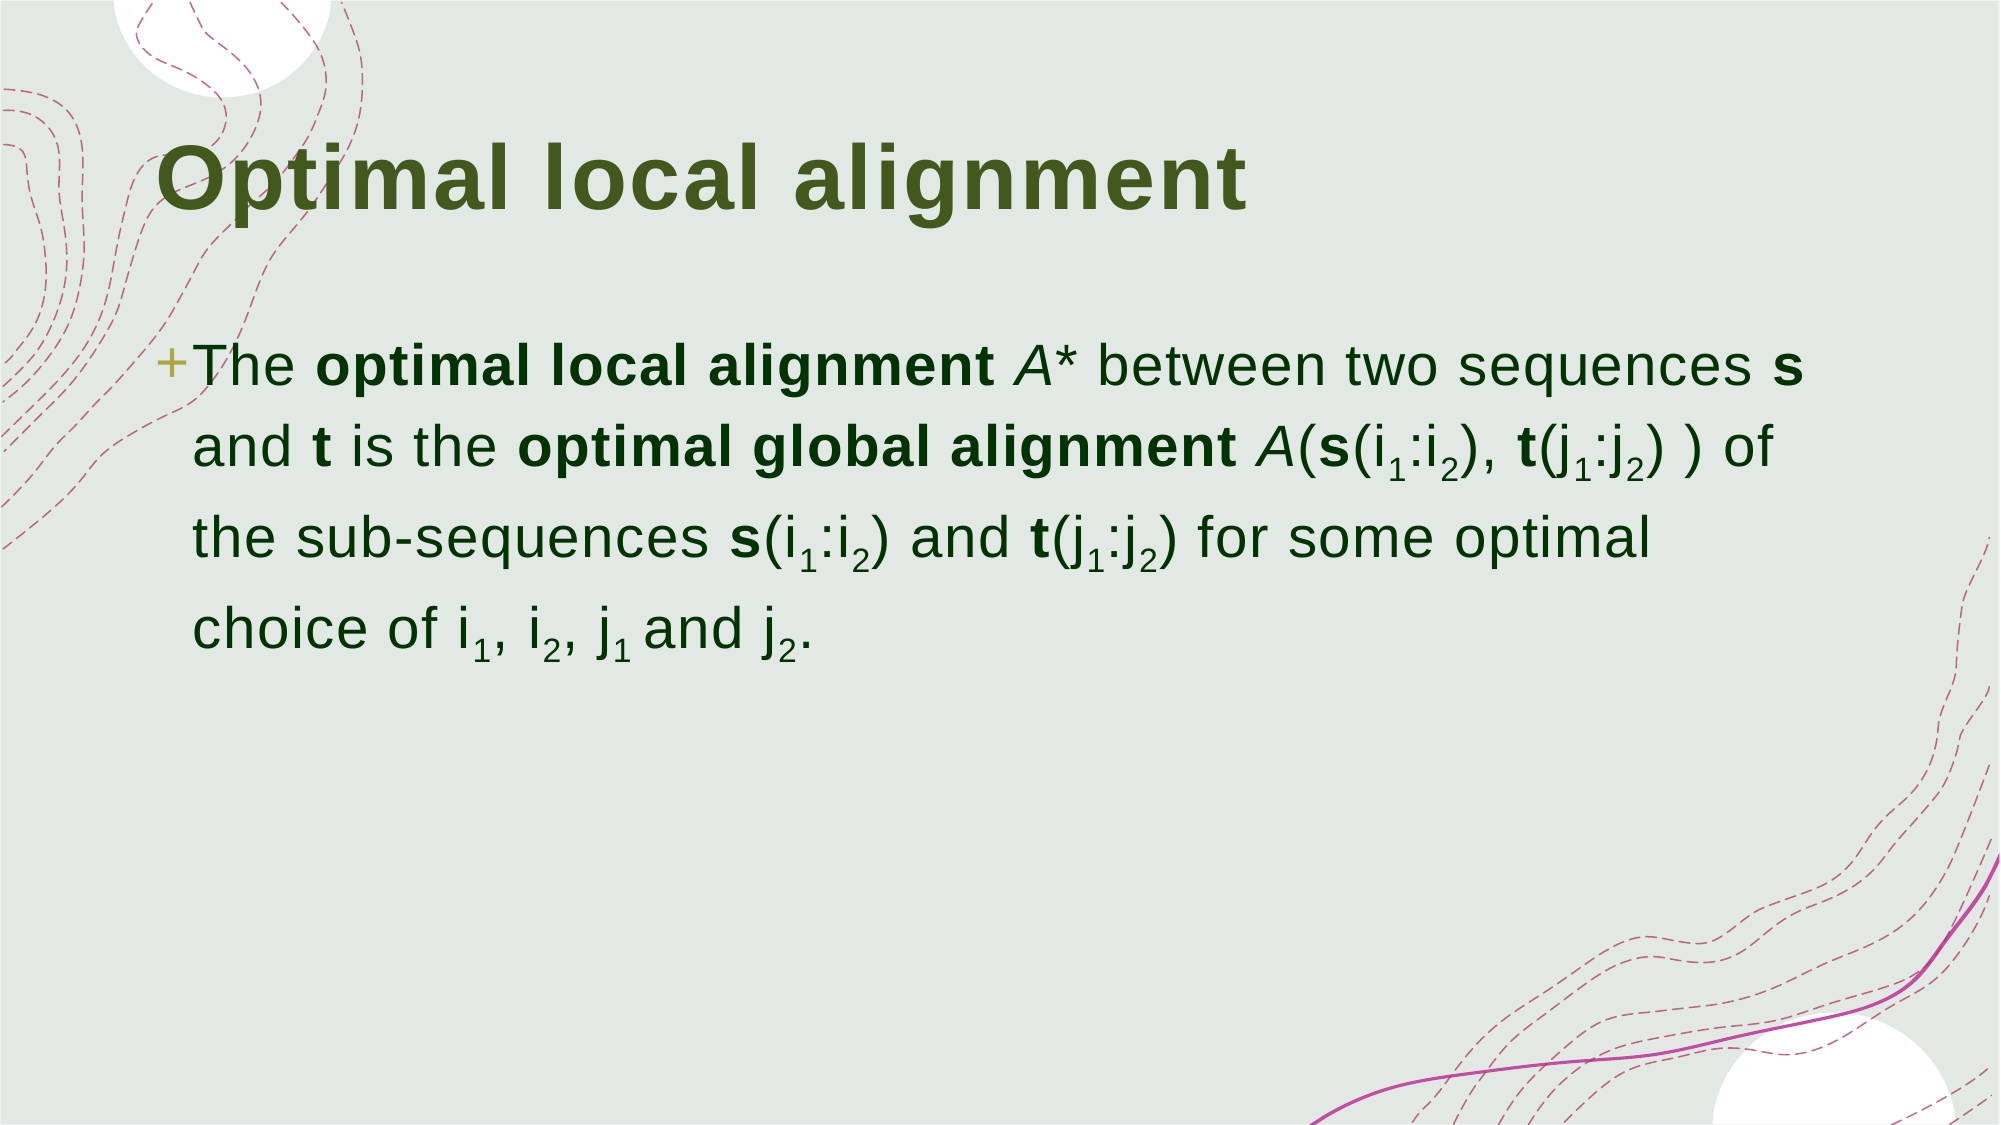

# Optimal local alignment
The optimal local alignment A* between two sequences s and t is the optimal global alignment A(s(i1:i2), t(j1:j2) ) of the sub-sequences s(i1:i2) and t(j1:j2) for some optimal choice of i1, i2, j1 and j2.